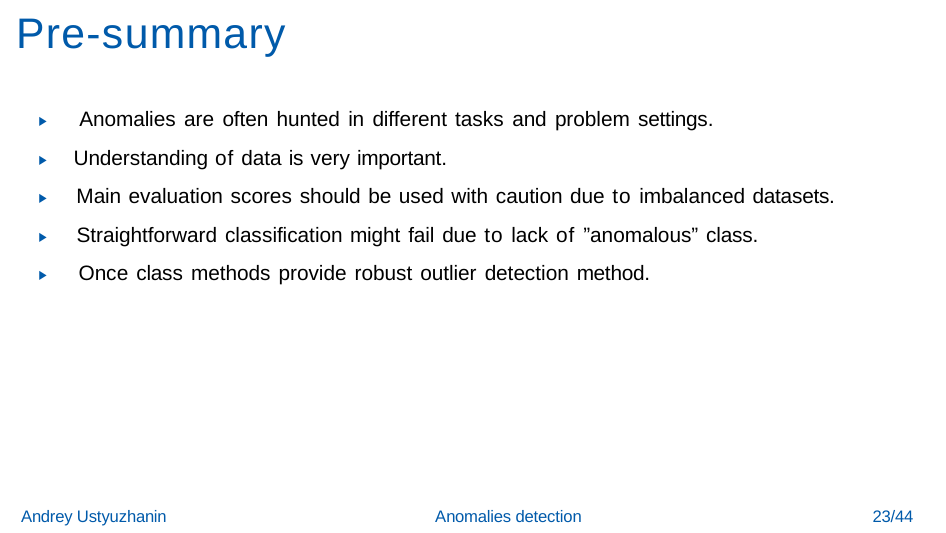

# Pre-summary
▶  Anomalies are often hunted in different tasks and problem settings.
▶  Understanding of data is very important.
▶  Main evaluation scores should be used with caution due to imbalanced datasets.
▶  Straightforward classification might fail due to lack of ”anomalous” class.
▶  Once class methods provide robust outlier detection method.
23/44
Andrey Ustyuzhanin
Anomalies detection